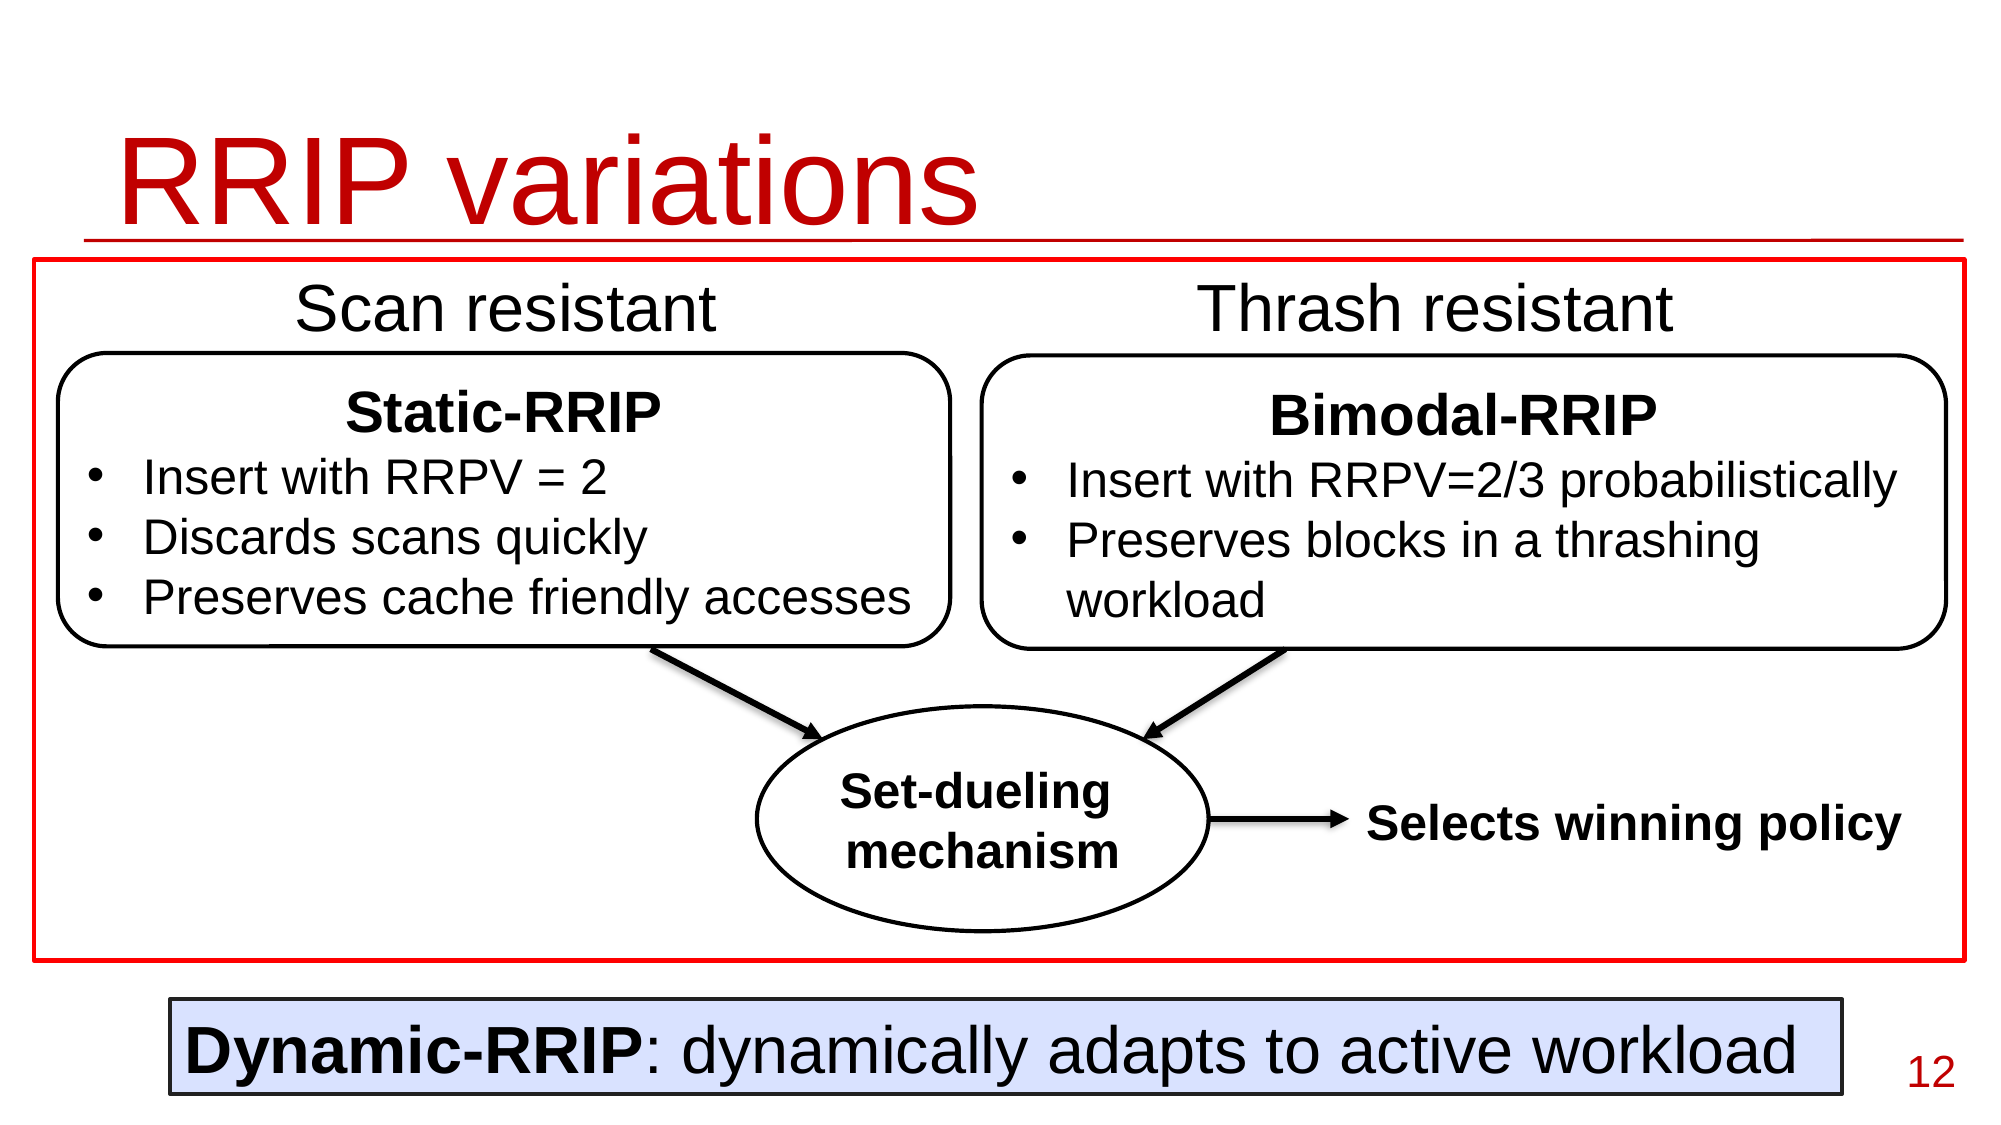

# RRIP variations
Thrash resistant
Scan resistant

Static-RRIP
Insert with RRPV = 2
Discards scans quickly
Preserves cache friendly accesses
Bimodal-RRIP
Insert with RRPV=2/3 probabilistically
Preserves blocks in a thrashing workload
Set-dueling
mechanism
Selects winning policy
Dynamic-RRIP: dynamically adapts to active workload
12